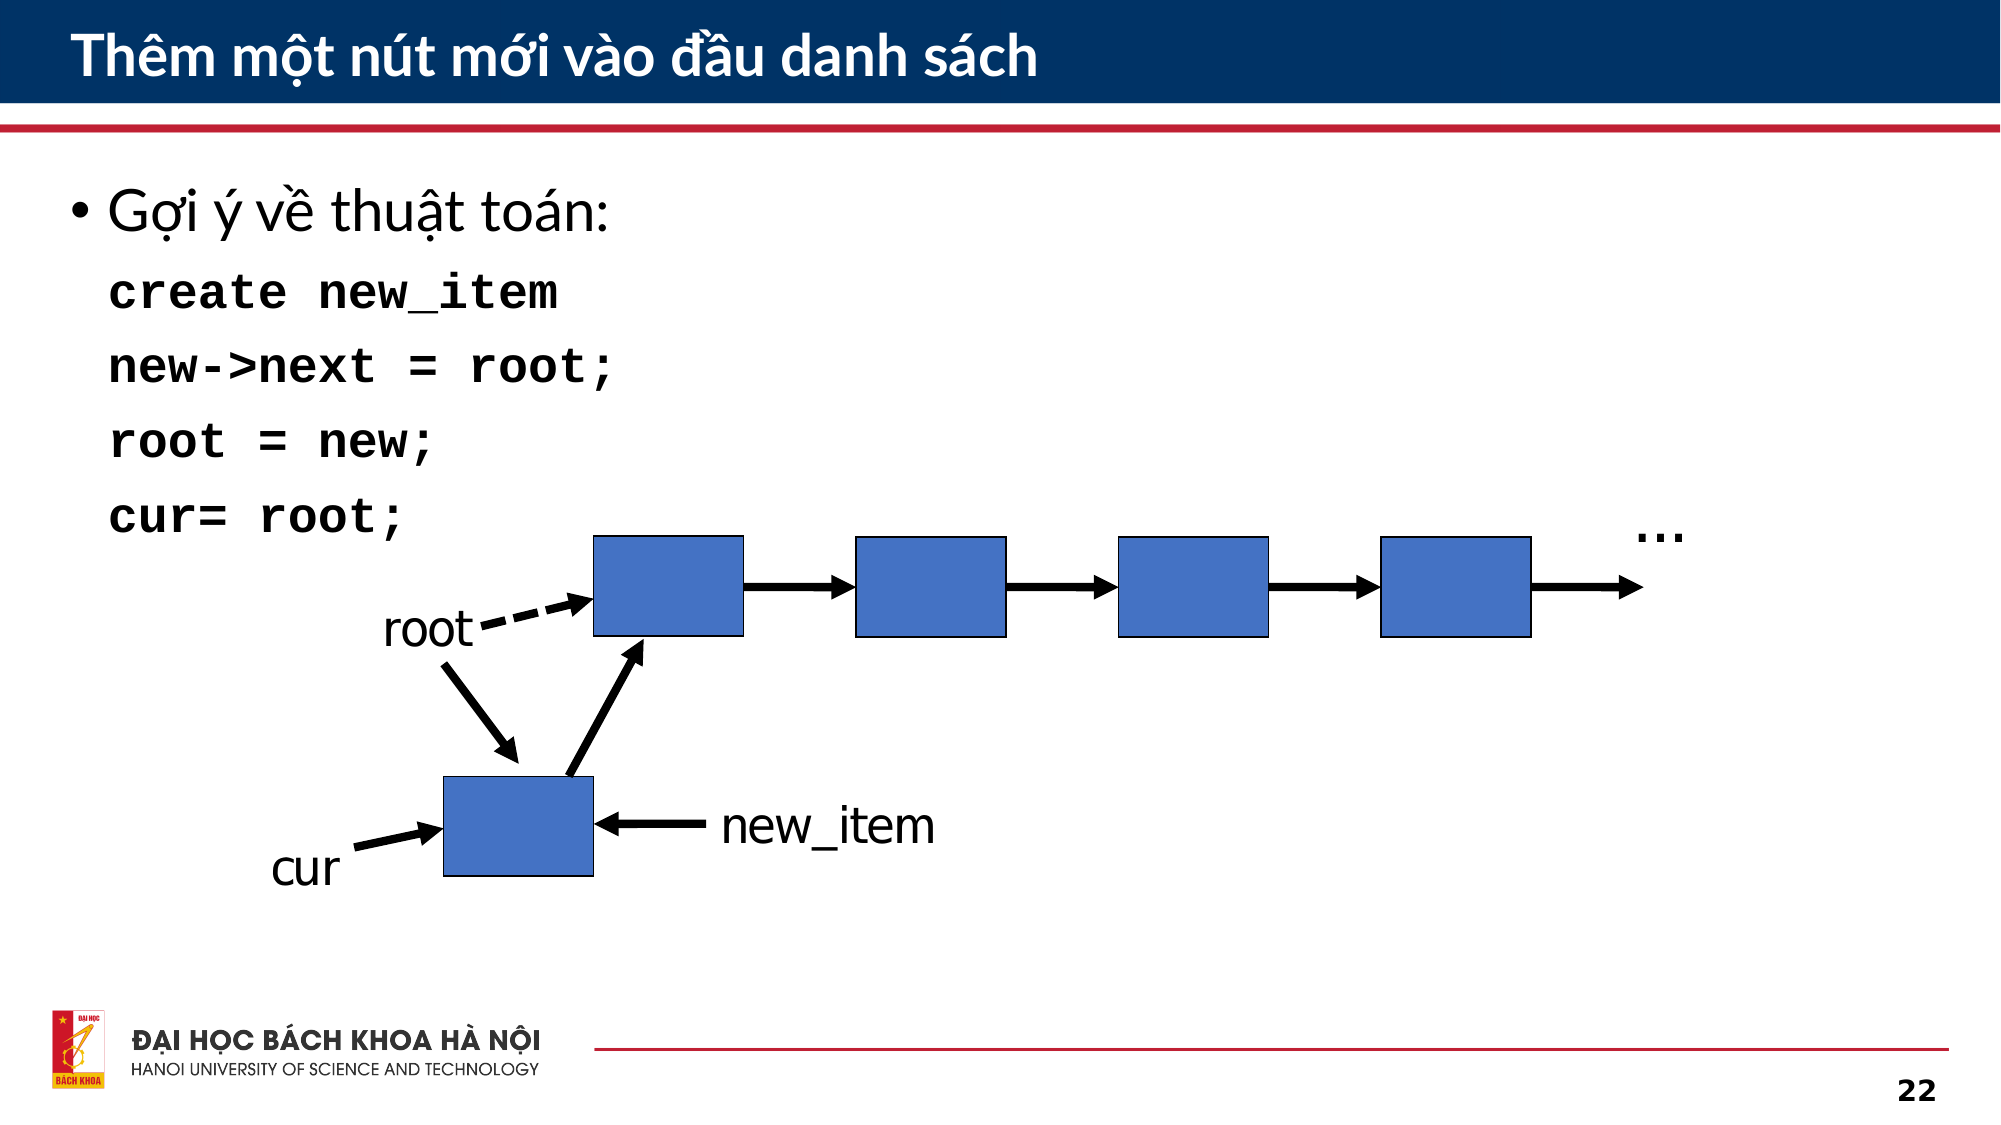

# Thêm một nút mới vào đầu danh sách
Gợi ý về thuật toán:
create new_item
	new->next = root;
	root = new;
	cur= root;

…

root

new_item

cur

22